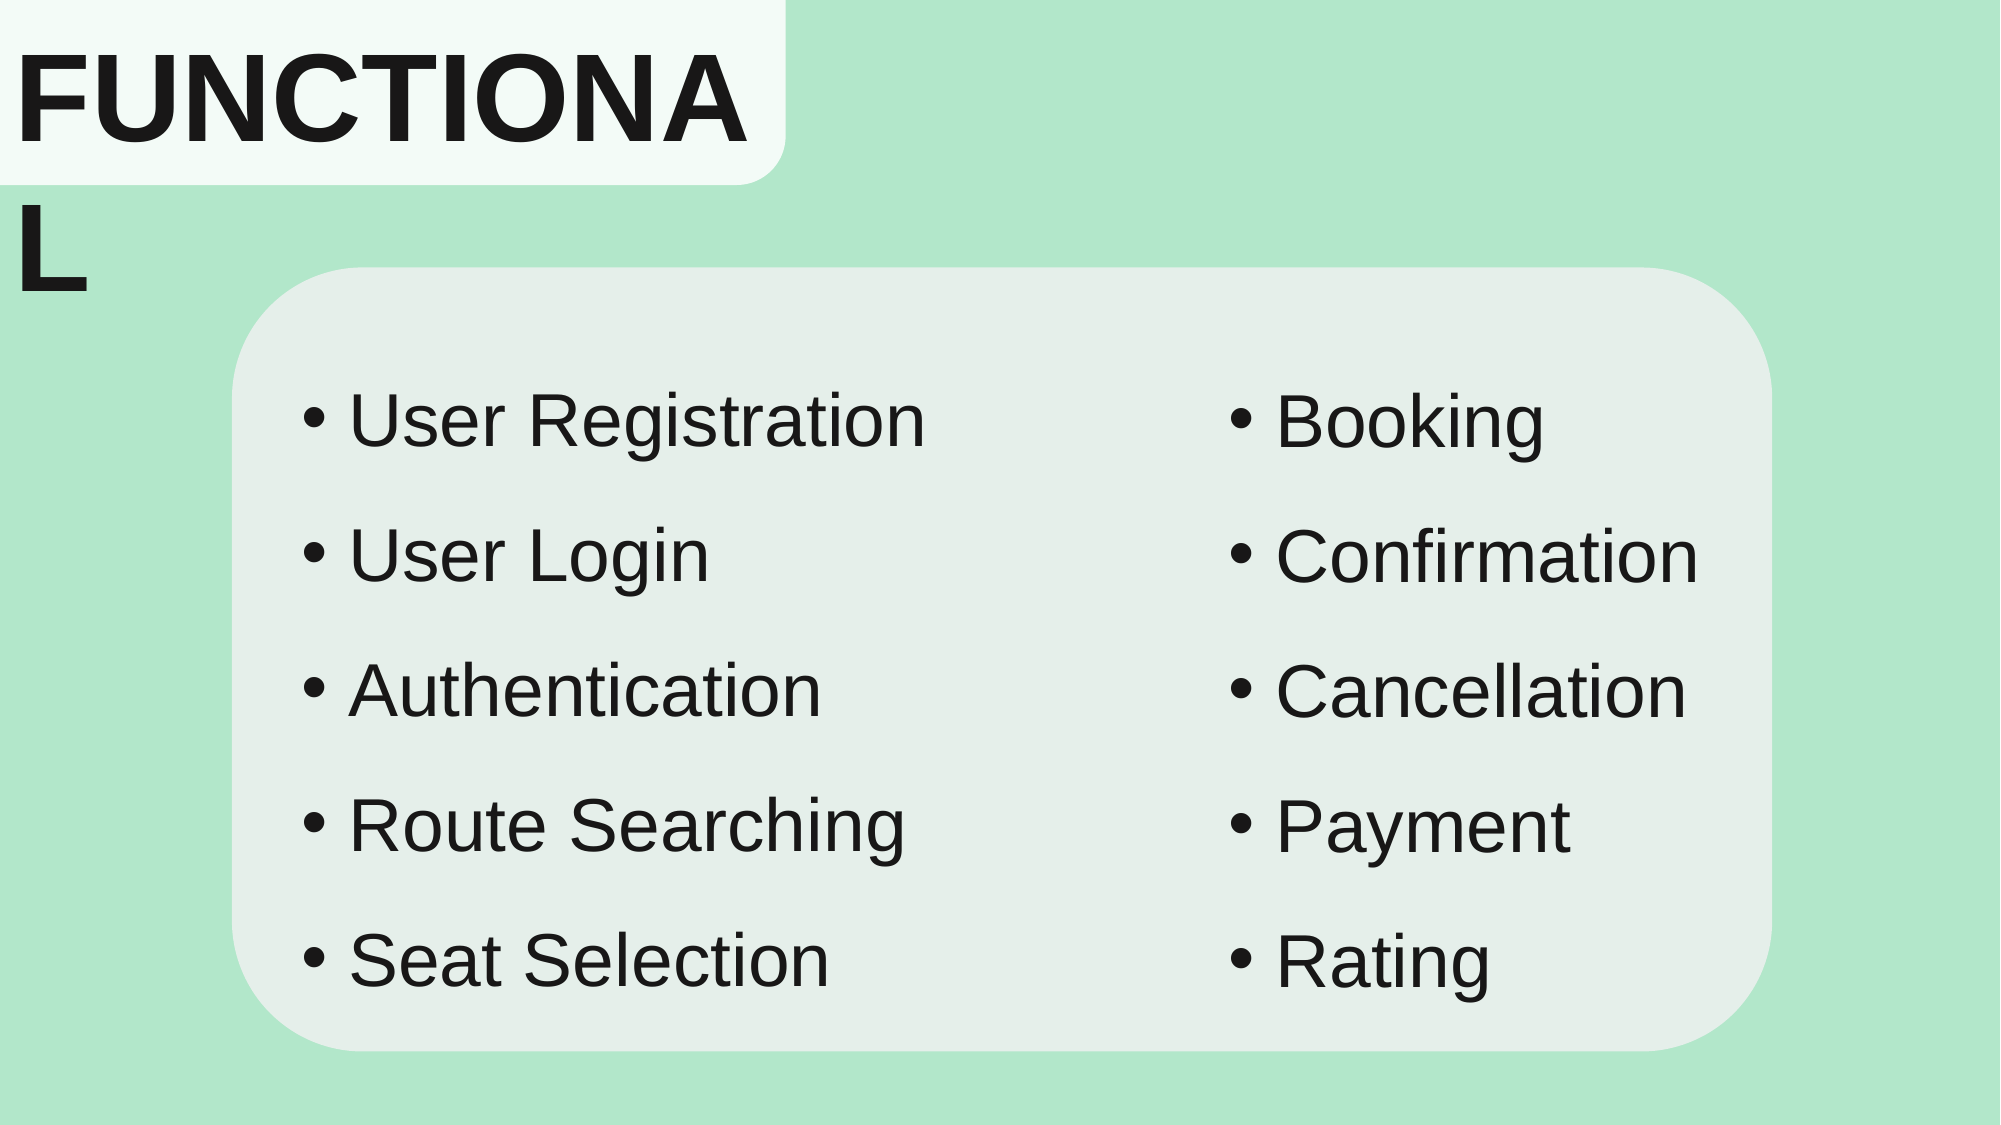

FUNCTIONAL

User Registration
User Login
Authentication
Route Searching
Seat Selection
Booking
Confirmation
Cancellation
Payment
Rating